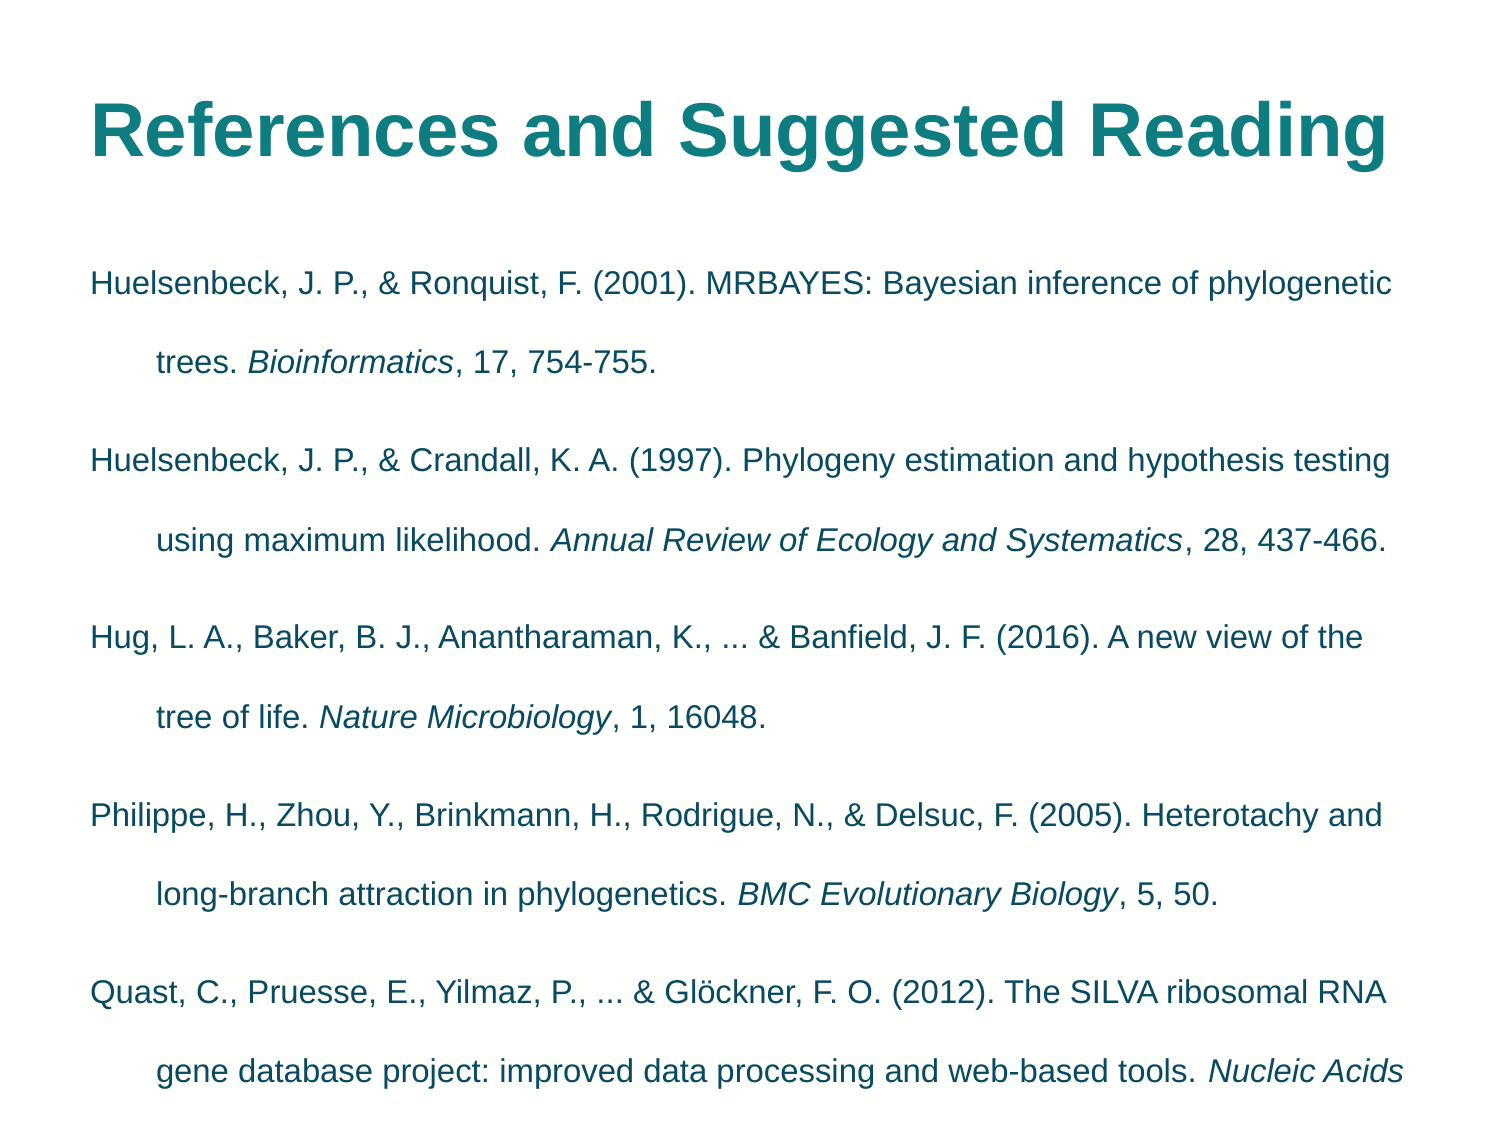

# References and Suggested Reading
Huelsenbeck, J. P., & Ronquist, F. (2001). MRBAYES: Bayesian inference of phylogenetic trees. Bioinformatics, 17, 754-755.
Huelsenbeck, J. P., & Crandall, K. A. (1997). Phylogeny estimation and hypothesis testing using maximum likelihood. Annual Review of Ecology and Systematics, 28, 437-466.
Hug, L. A., Baker, B. J., Anantharaman, K., ... & Banfield, J. F. (2016). A new view of the tree of life. Nature Microbiology, 1, 16048.
Philippe, H., Zhou, Y., Brinkmann, H., Rodrigue, N., & Delsuc, F. (2005). Heterotachy and long-branch attraction in phylogenetics. BMC Evolutionary Biology, 5, 50.
Quast, C., Pruesse, E., Yilmaz, P., ... & Glöckner, F. O. (2012). The SILVA ribosomal RNA gene database project: improved data processing and web-based tools. Nucleic Acids Research, 41, D590-D596.
Sanderson, M. J. (2003). r8s: inferring absolute rates of molecular evolution and divergence times in the absence of a molecular clock. Bioinformatics, 19, 301-302.
Smit, S., Widmann, J., & Knight, R. (2007). Evolutionary rates vary among rRNA structural elements. Nucleic Acids Research, 35, 3339-3354.